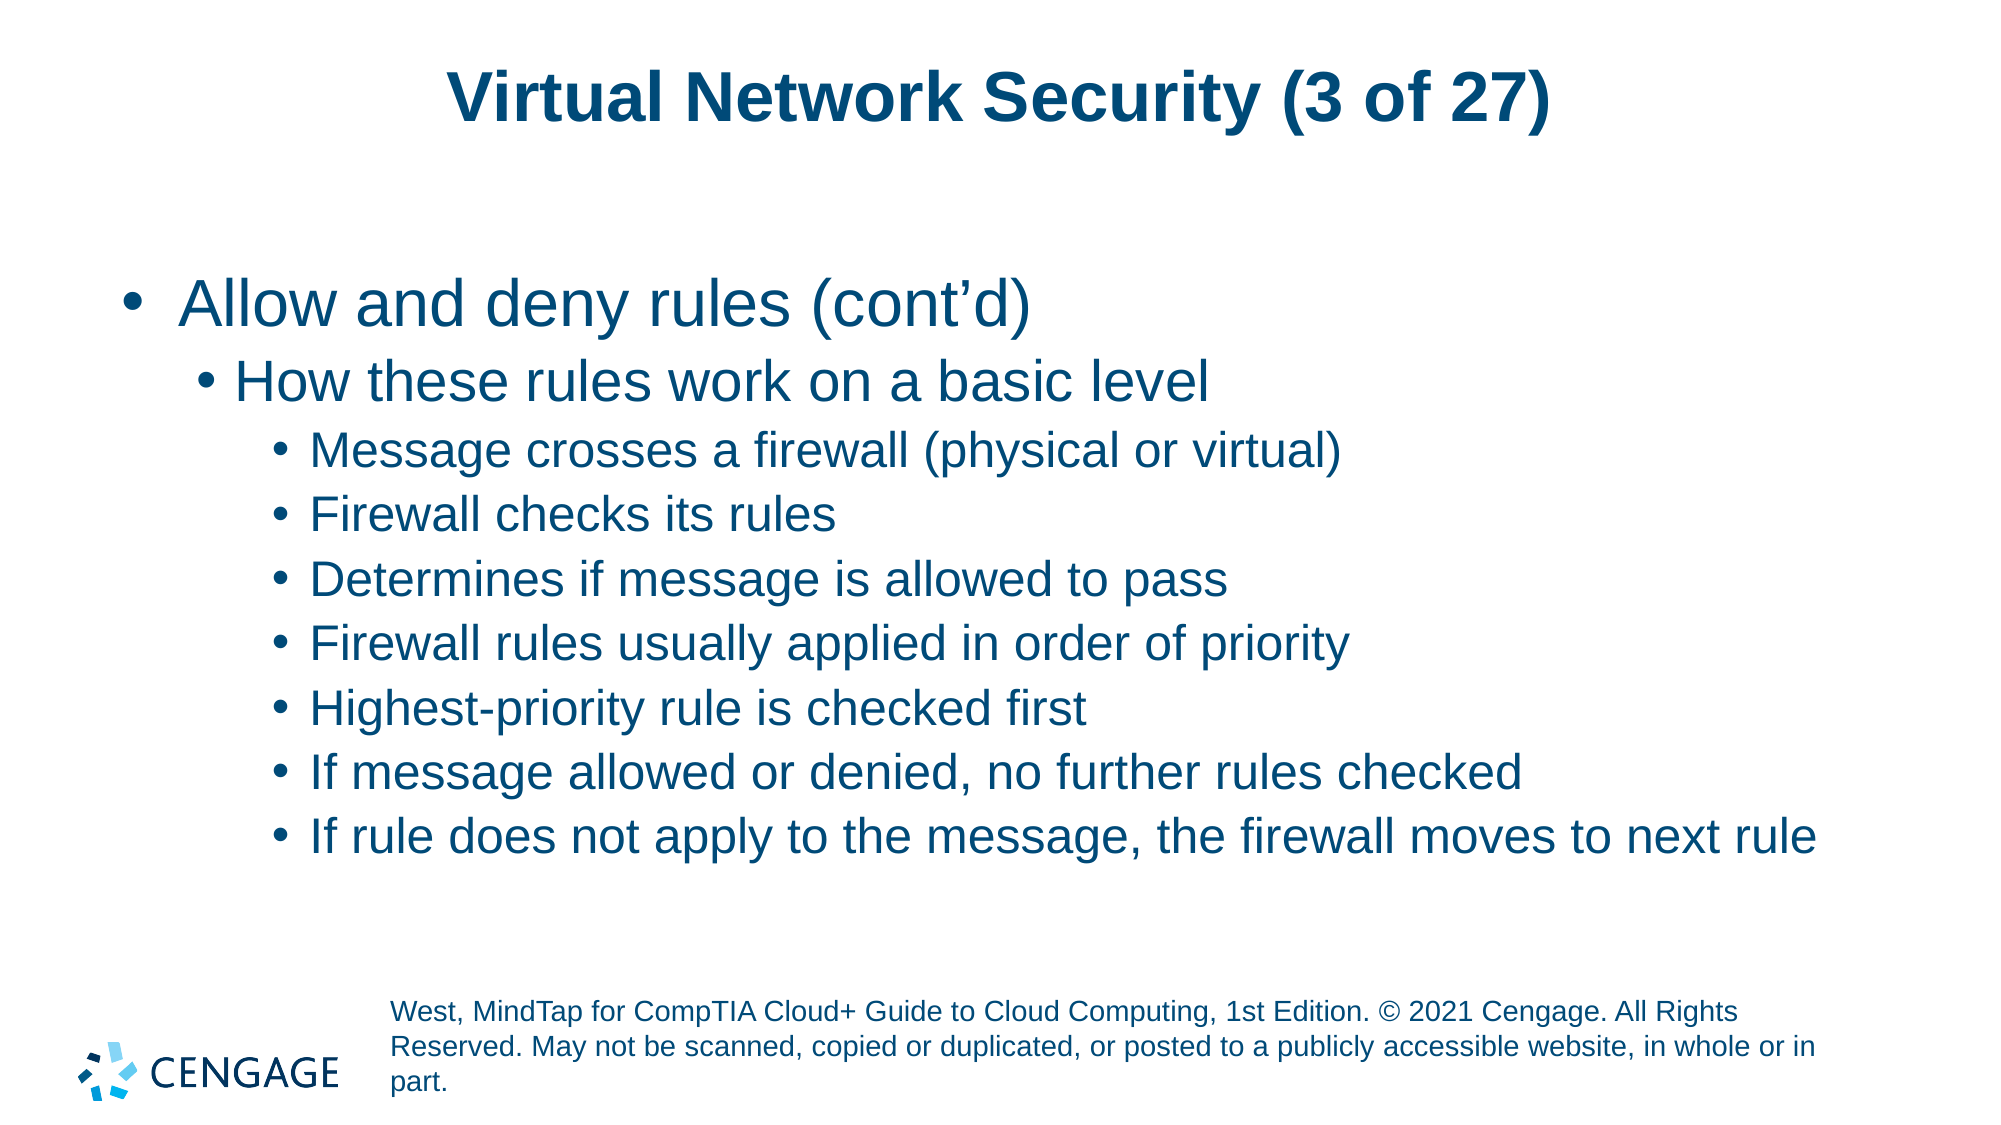

# Virtual Network Security (3 of 27)
Allow and deny rules (cont’d)
How these rules work on a basic level
Message crosses a firewall (physical or virtual)
Firewall checks its rules
Determines if message is allowed to pass
Firewall rules usually applied in order of priority
Highest-priority rule is checked first
If message allowed or denied, no further rules checked
If rule does not apply to the message, the firewall moves to next rule